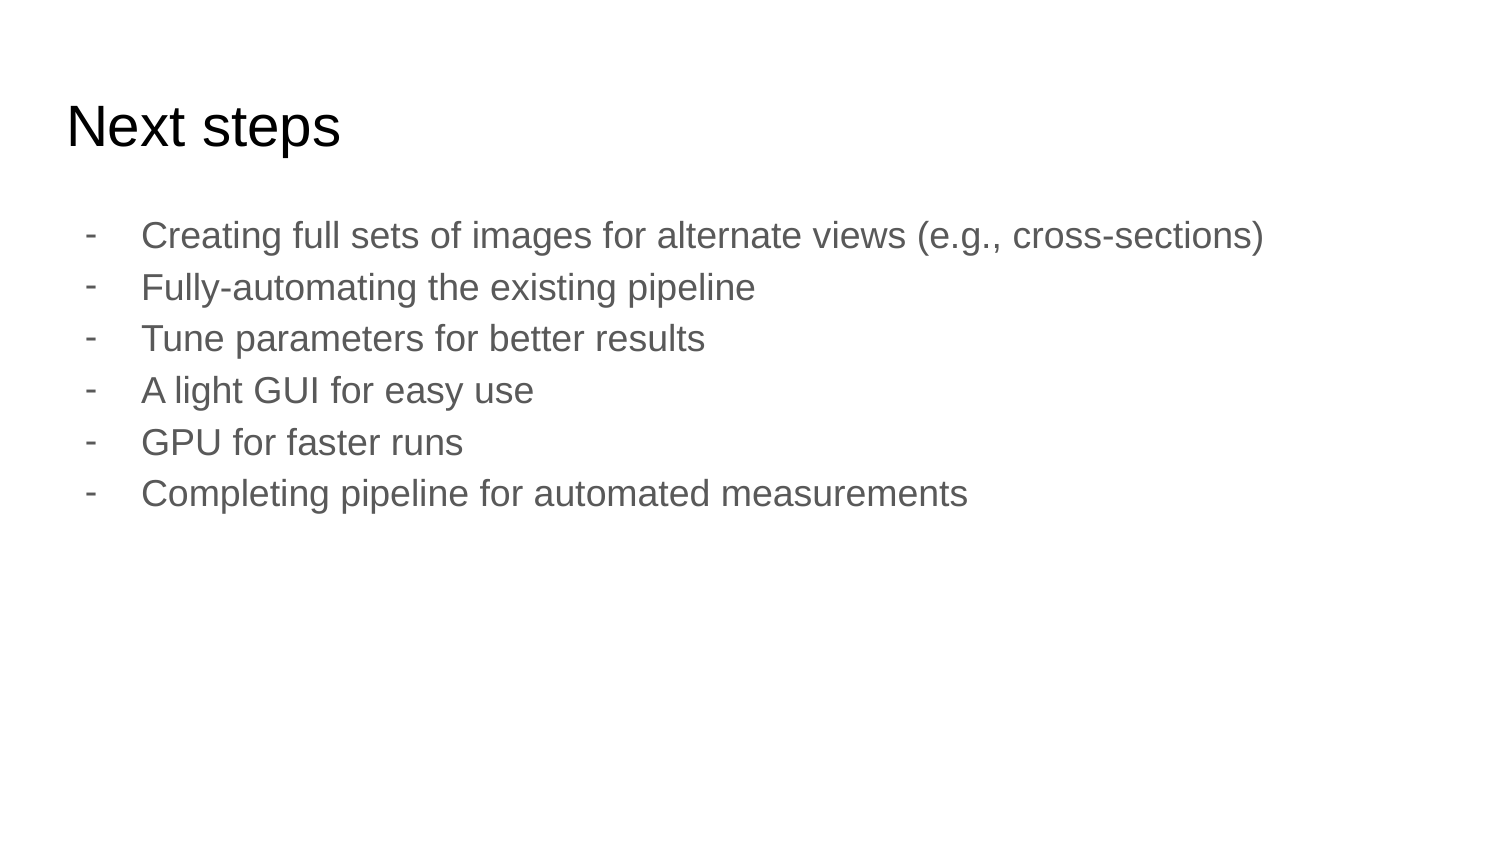

# Next steps
Creating full sets of images for alternate views (e.g., cross-sections)
Fully-automating the existing pipeline
Tune parameters for better results
A light GUI for easy use
GPU for faster runs
Completing pipeline for automated measurements